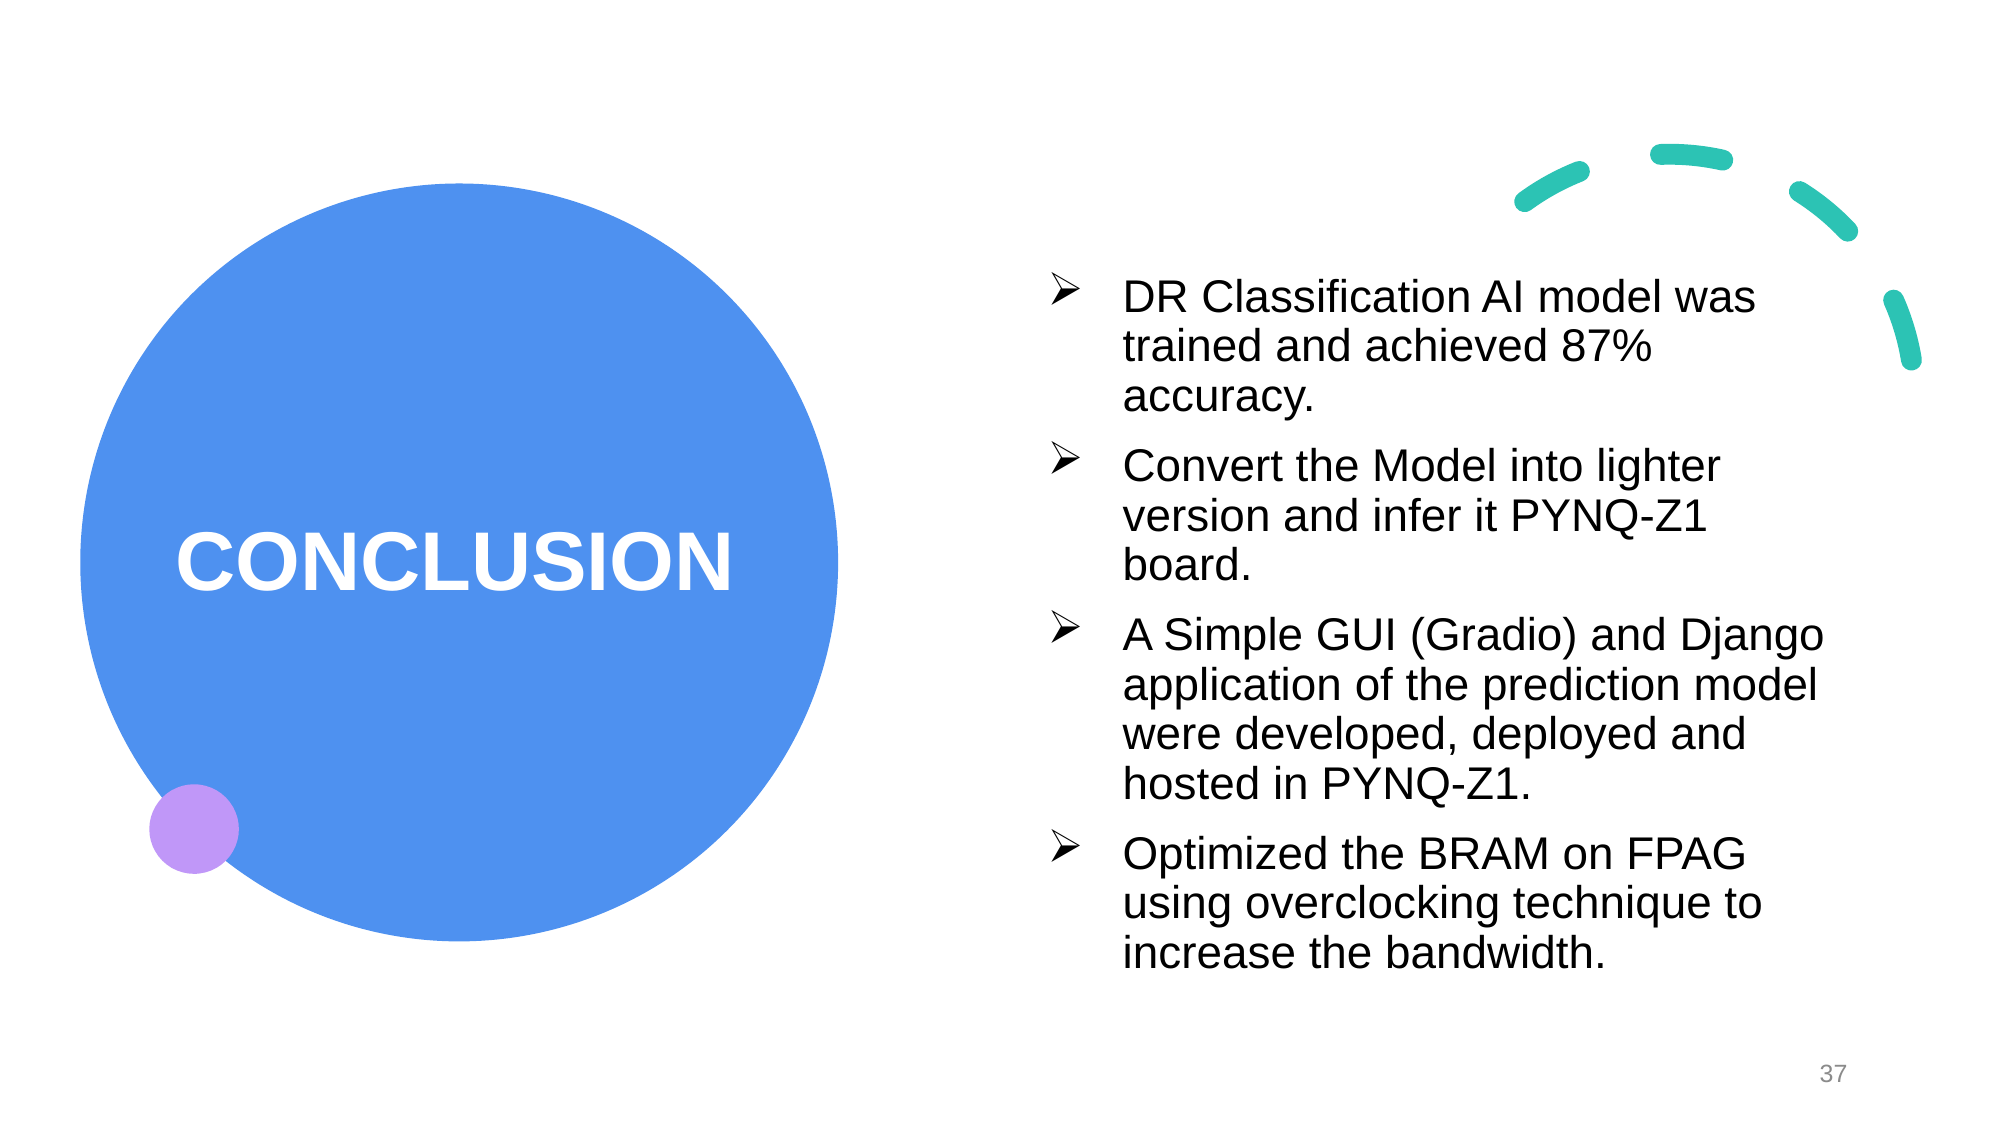

# CONCLUSION
DR Classification AI model was trained and achieved 87% accuracy.
Convert the Model into lighter version and infer it PYNQ-Z1 board.
A Simple GUI (Gradio) and Django application of the prediction model were developed, deployed and hosted in PYNQ-Z1.
Optimized the BRAM on FPAG using overclocking technique to increase the bandwidth.
37